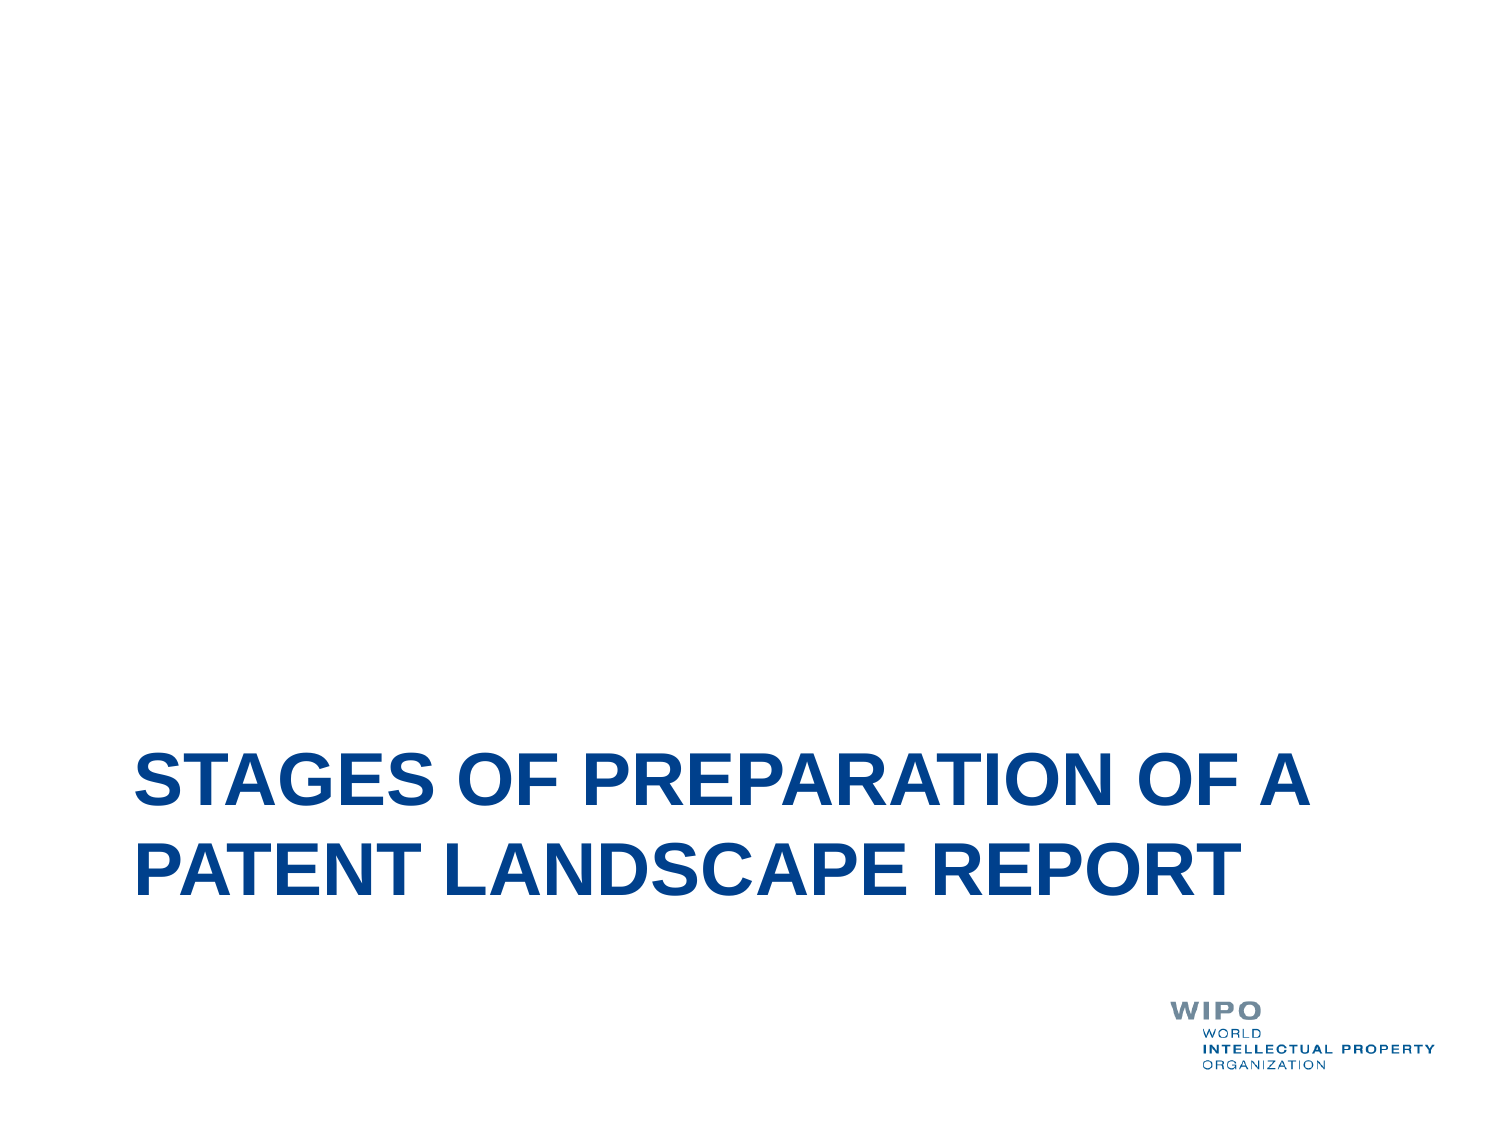

# Stages of preparation of a patent landscape report